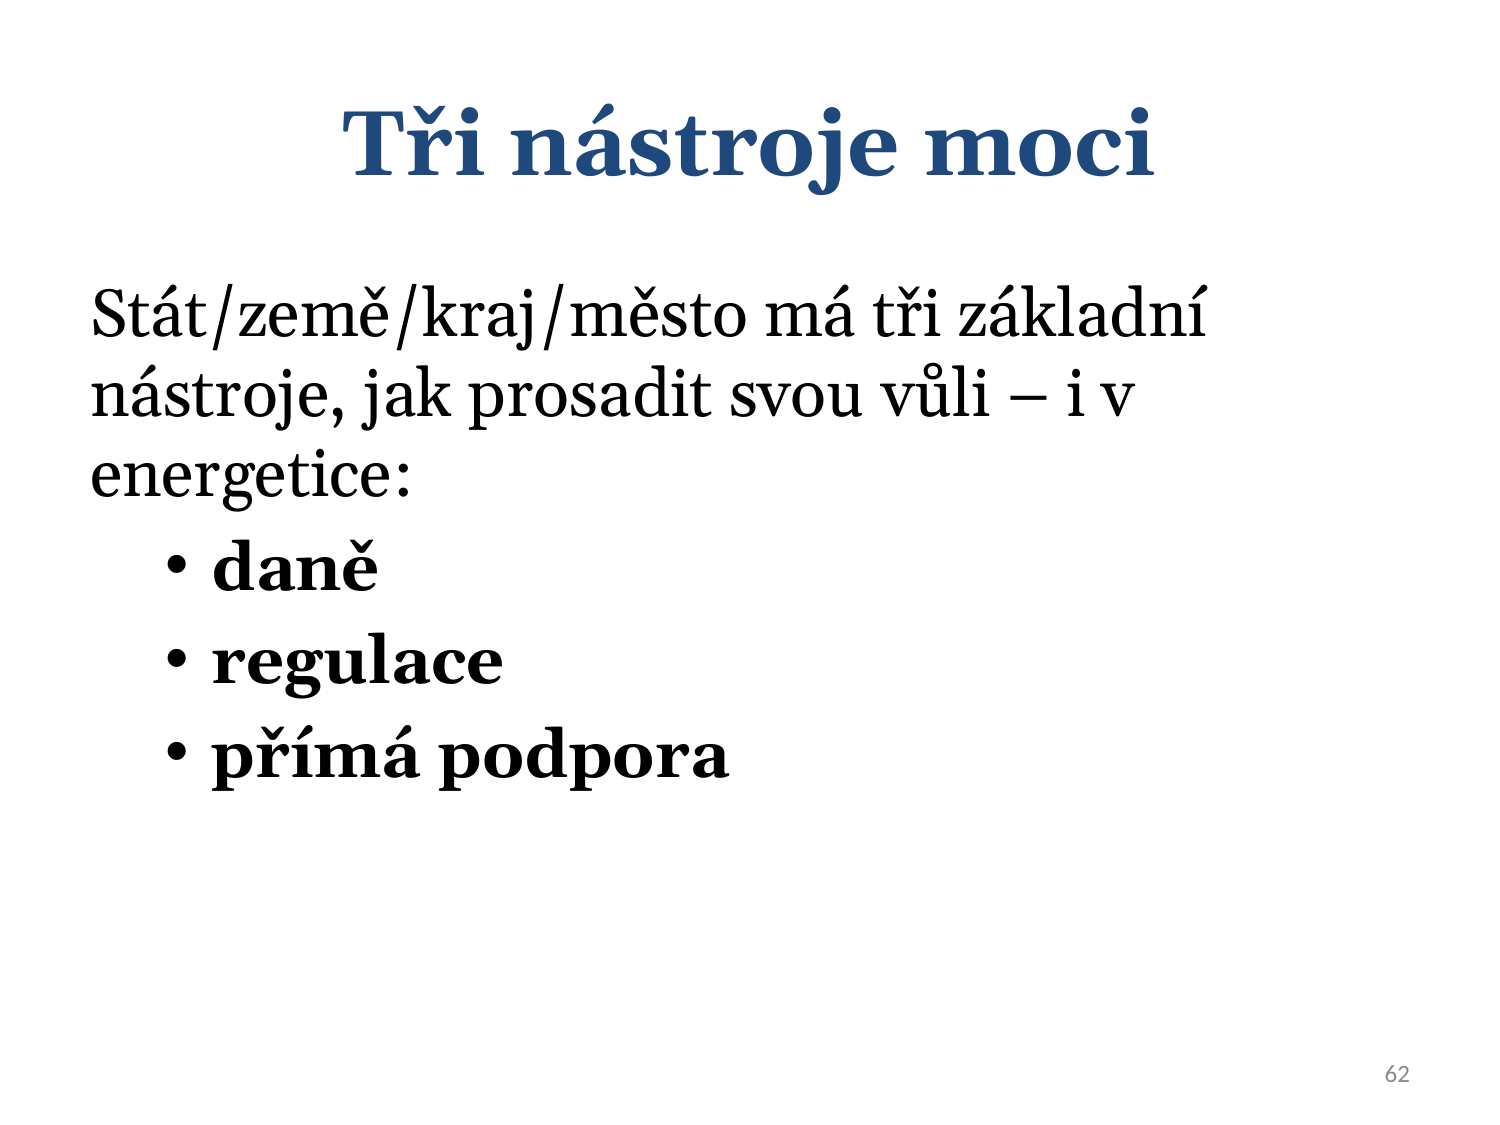

# Tři nástroje moci
Stát/země/kraj/město má tři základní nástroje, jak prosadit svou vůli – i v energetice:
daně
regulace
přímá podpora

62